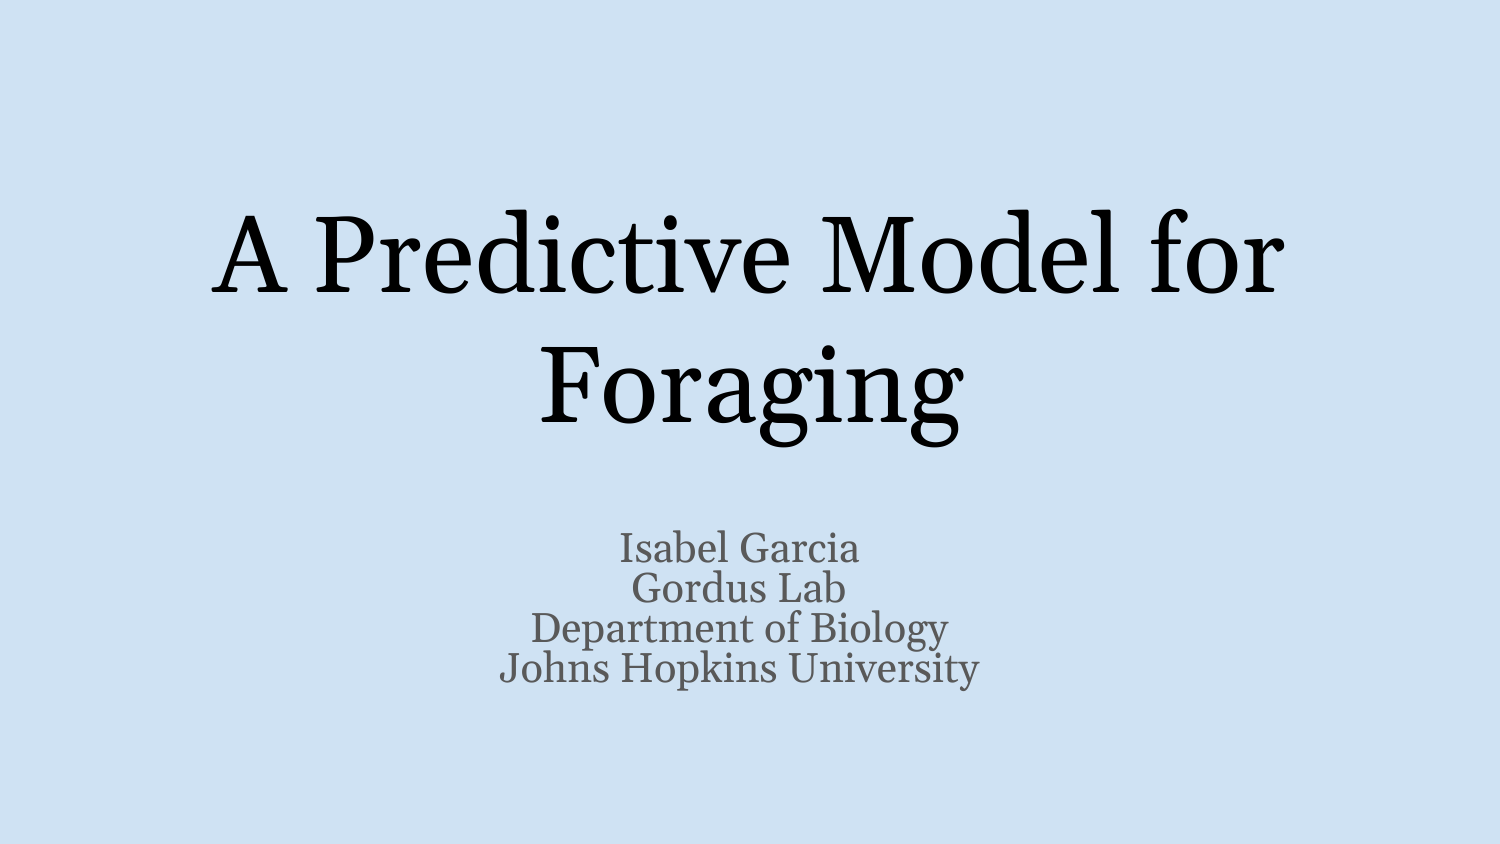

# A Predictive Model for Foraging
Isabel Garcia
Gordus Lab
Department of Biology
Johns Hopkins University